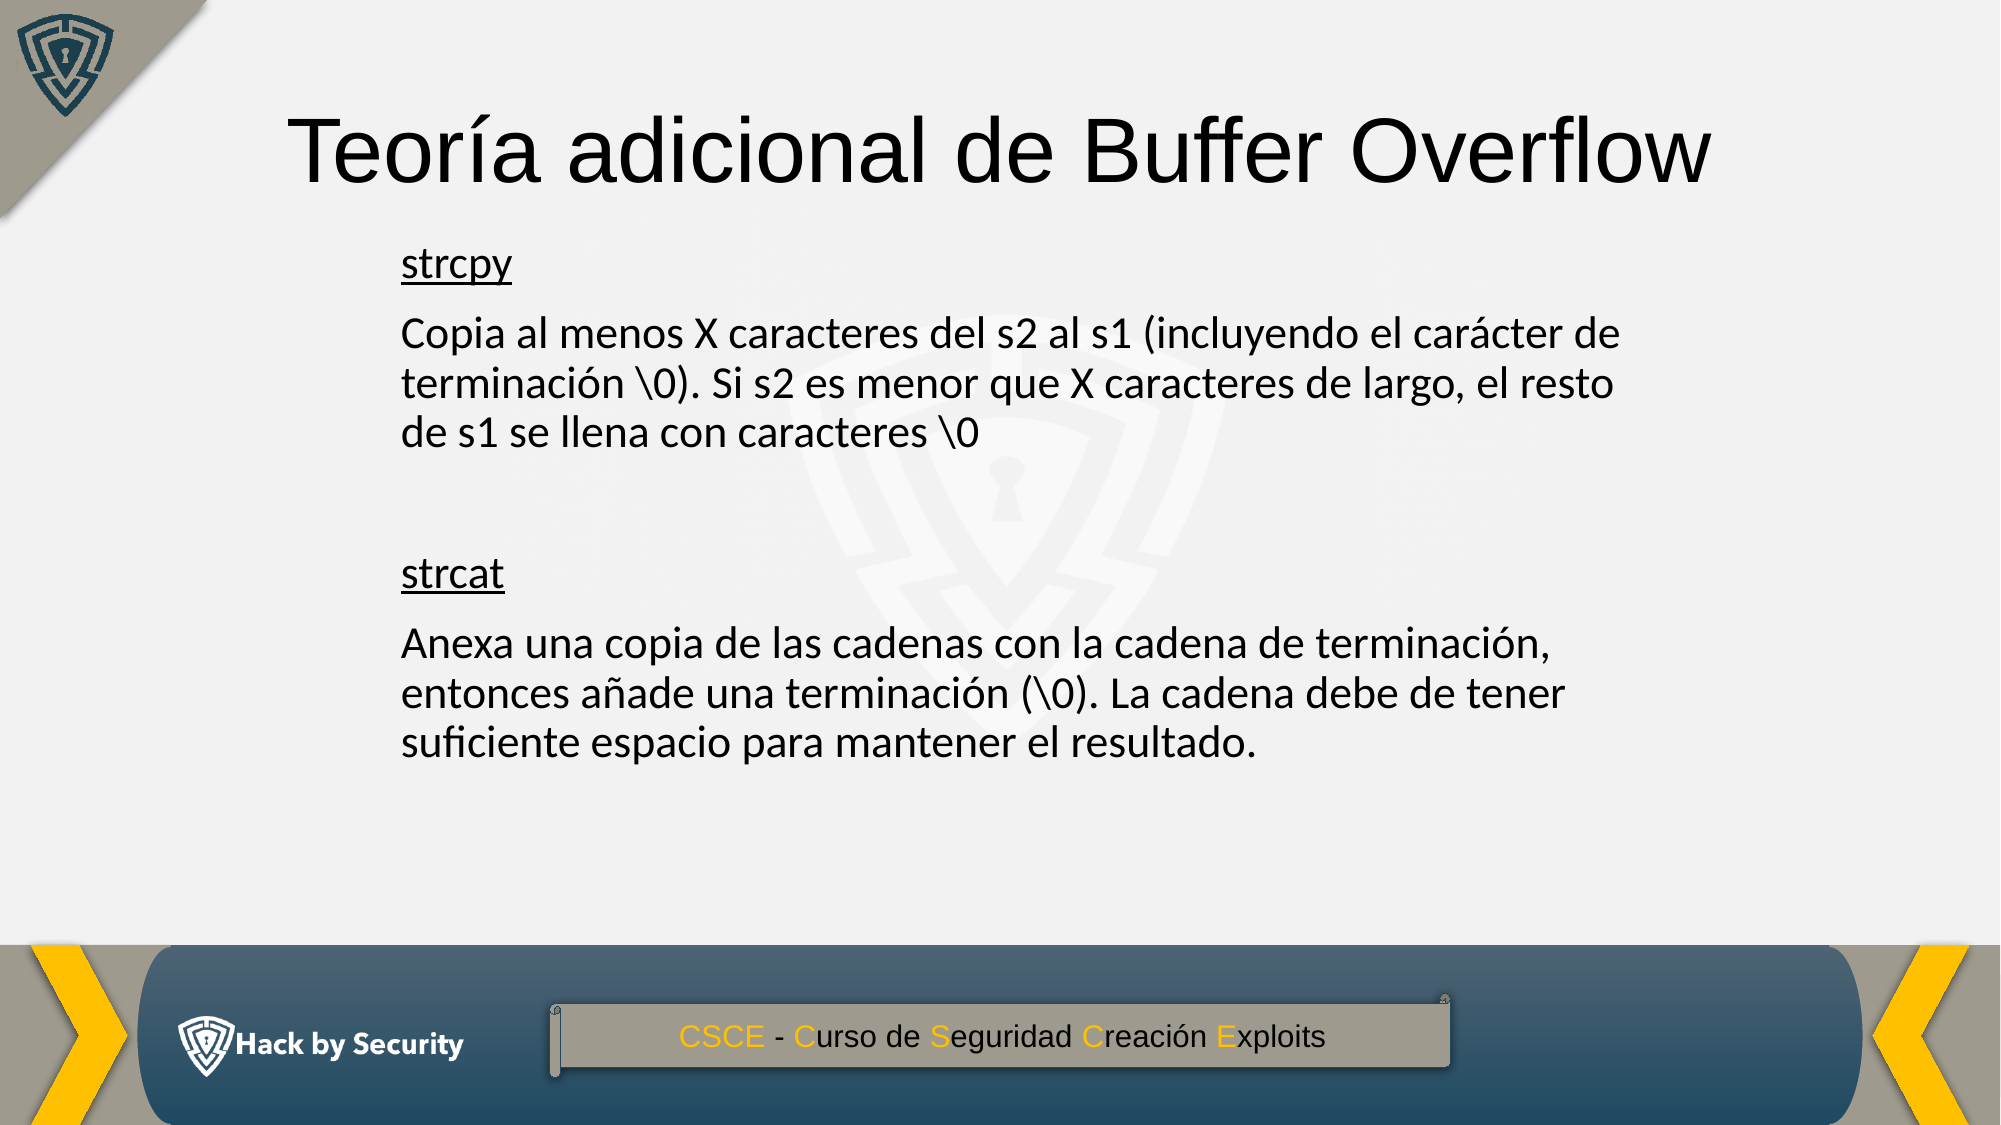

Teoría adicional de Buffer Overflow
strcpy
Copia al menos X caracteres del s2 al s1 (incluyendo el carácter de terminación \0). Si s2 es menor que X caracteres de largo, el resto de s1 se llena con caracteres \0

strcat
Anexa una copia de las cadenas con la cadena de terminación, entonces añade una terminación (\0). La cadena debe de tener suficiente espacio para mantener el resultado.